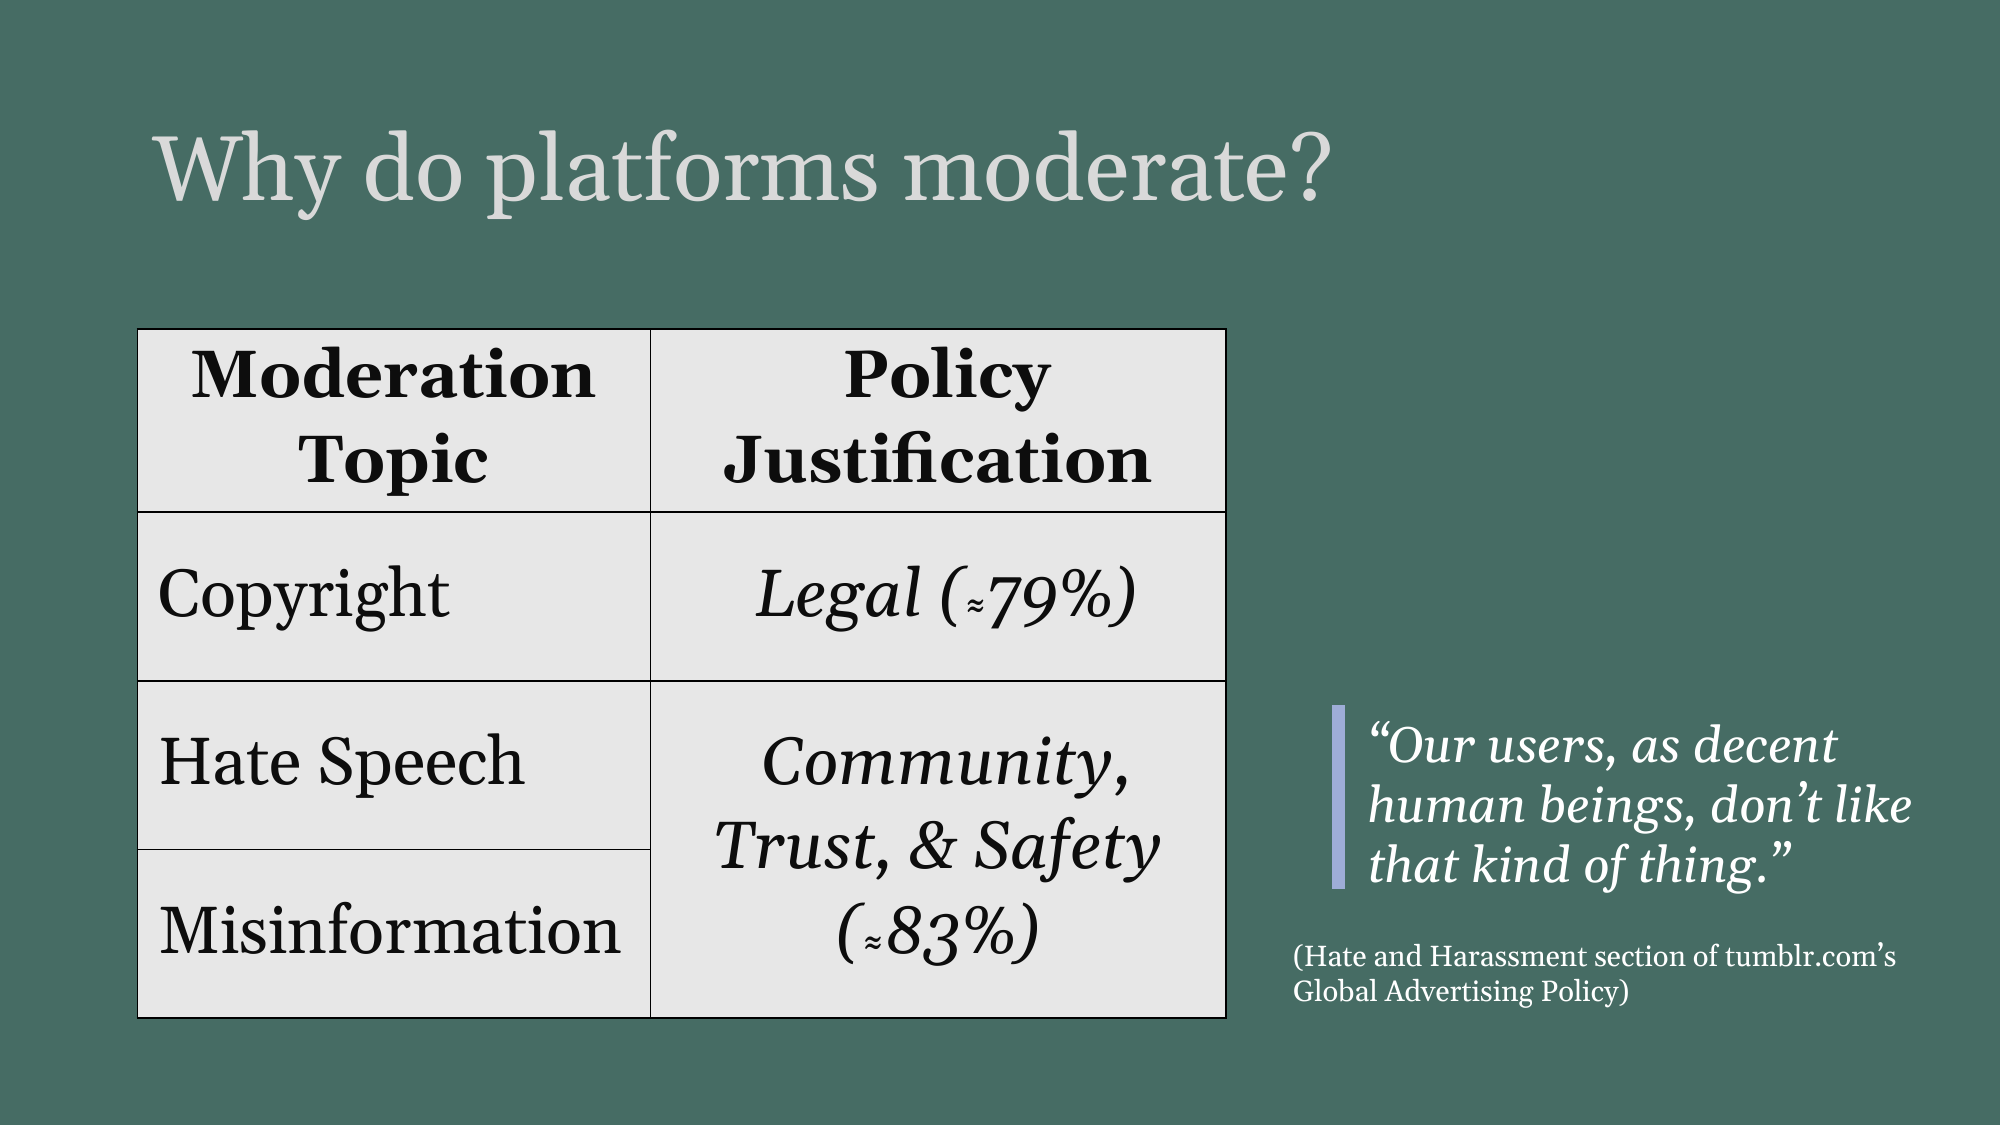

# Why do platforms moderate?
| Moderation Topic | Policy Justification |
| --- | --- |
| Copyright | Legal (≈79%) |
| Hate Speech | Community, Trust, & Safety (≈83%) |
| Misinformation |  |
“Our users, as decent human beings, don’t like that kind of thing.”

(Hate and Harassment section of tumblr.com’s Global Advertising Policy)